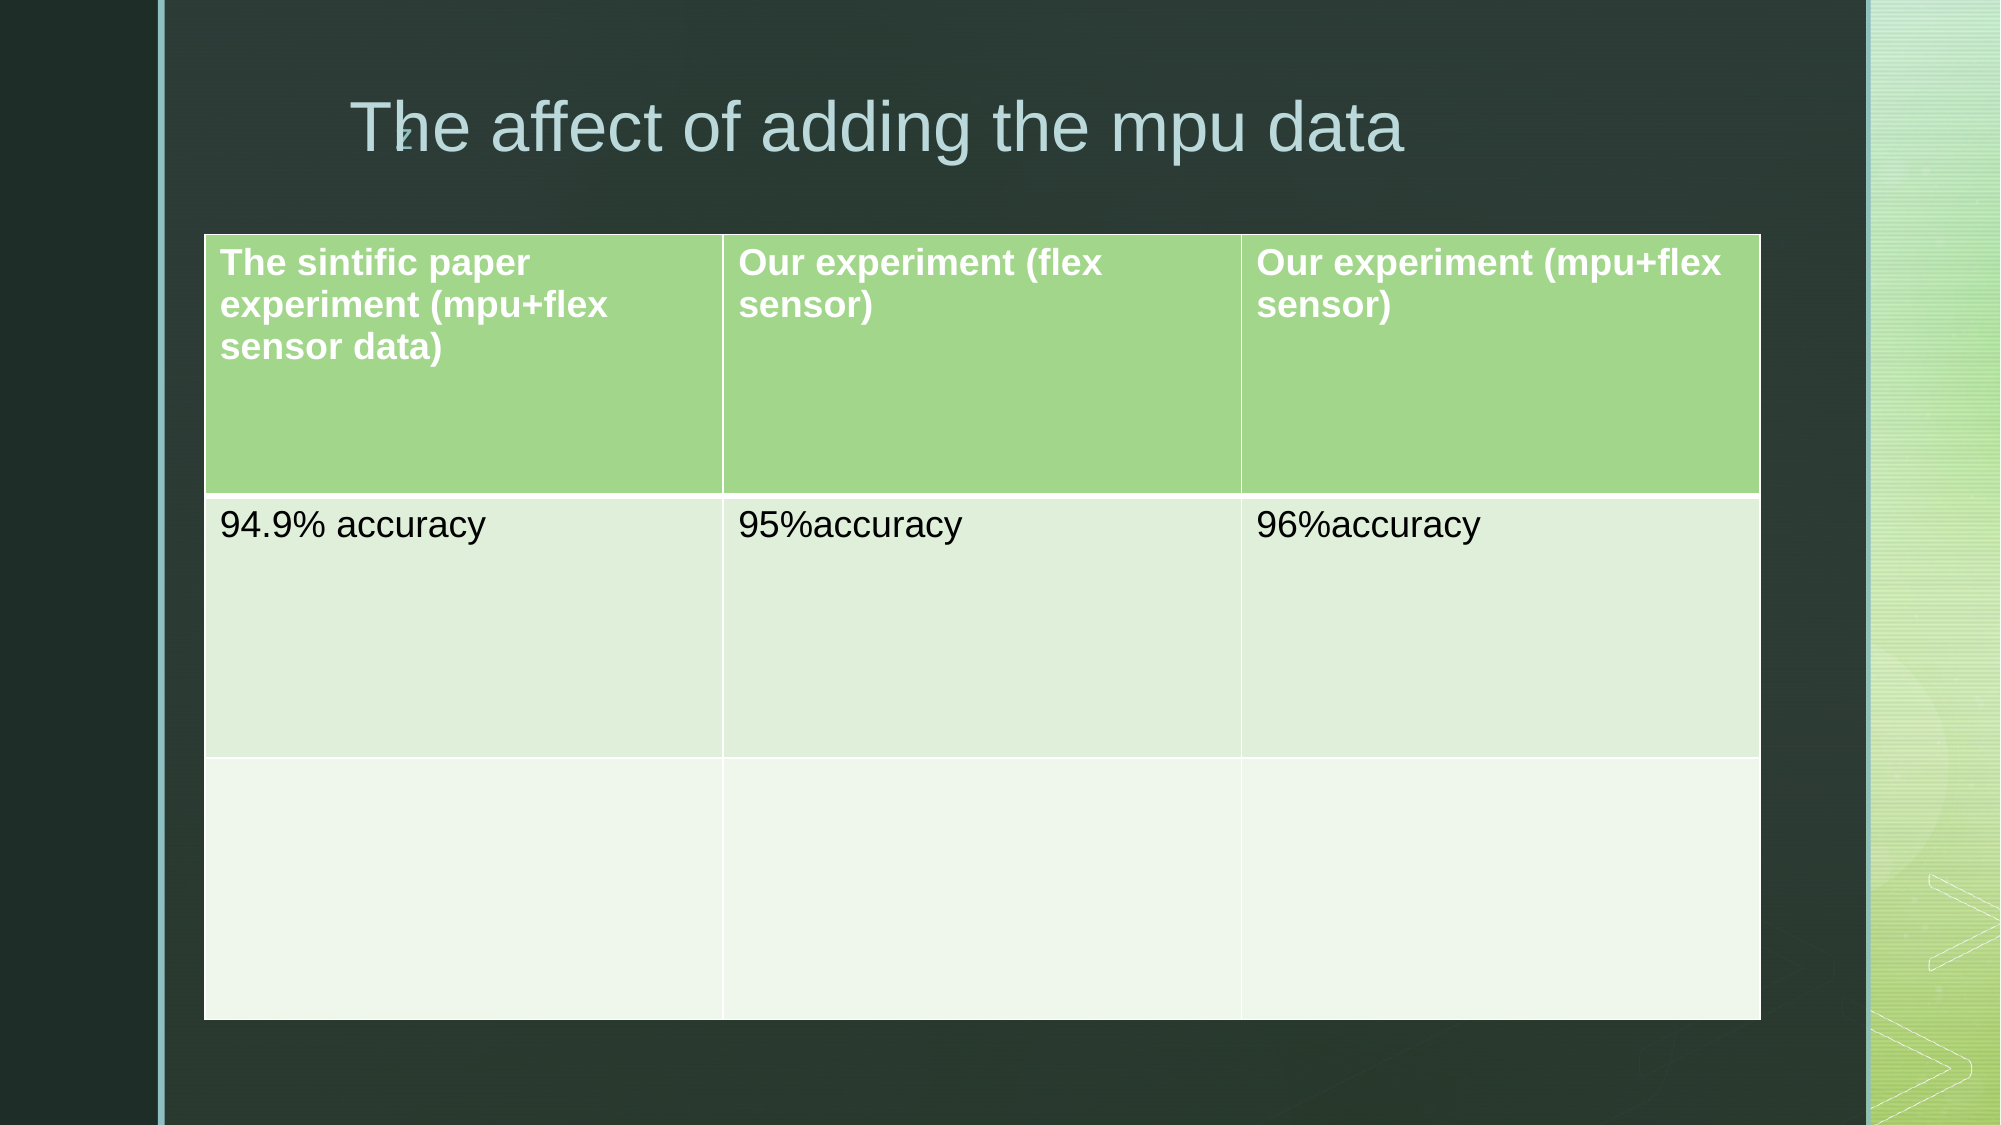

# The affect of adding the mpu data
| The sintific paper experiment (mpu+flex sensor data) | Our experiment (flex sensor) | Our experiment (mpu+flex sensor) |
| --- | --- | --- |
| 94.9% accuracy | 95%accuracy | 96%accuracy |
|  |  |  |